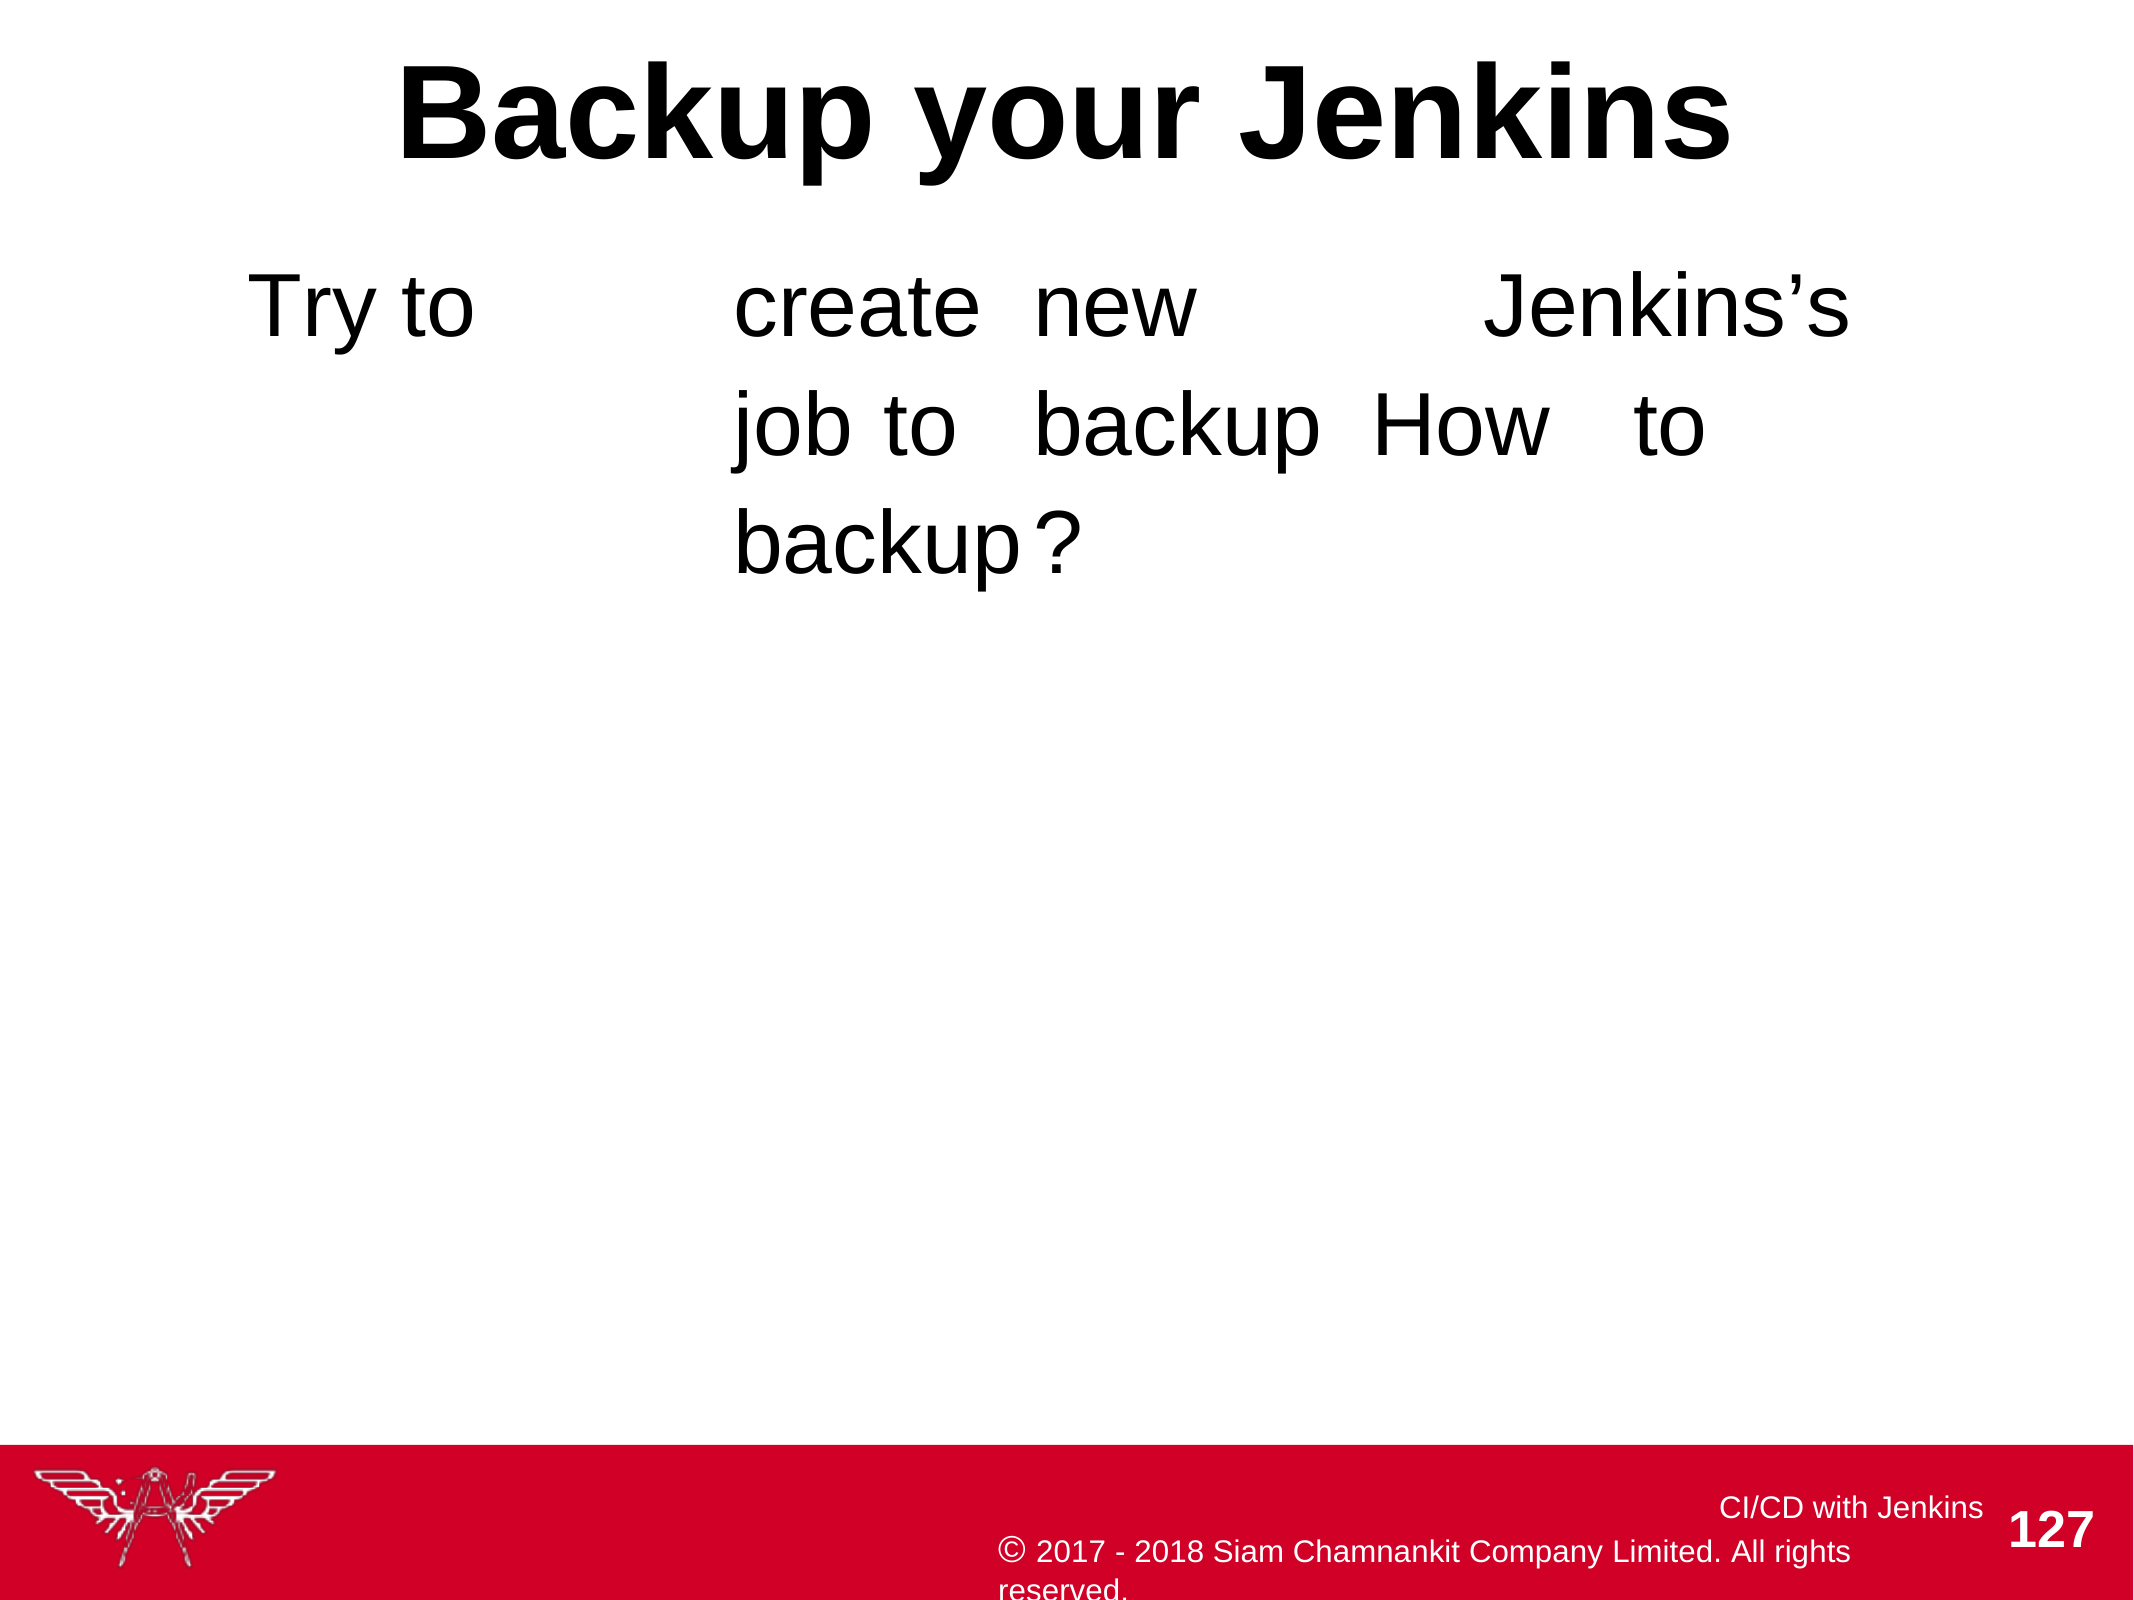

Backup your Jenkins
Try to	create	new		Jenkins’s job	to	backup  How	to	backup	?
CI/CD with Jenkins
© 2017 - 2018 Siam Chamnankit Company Limited. All rights reserved.
127